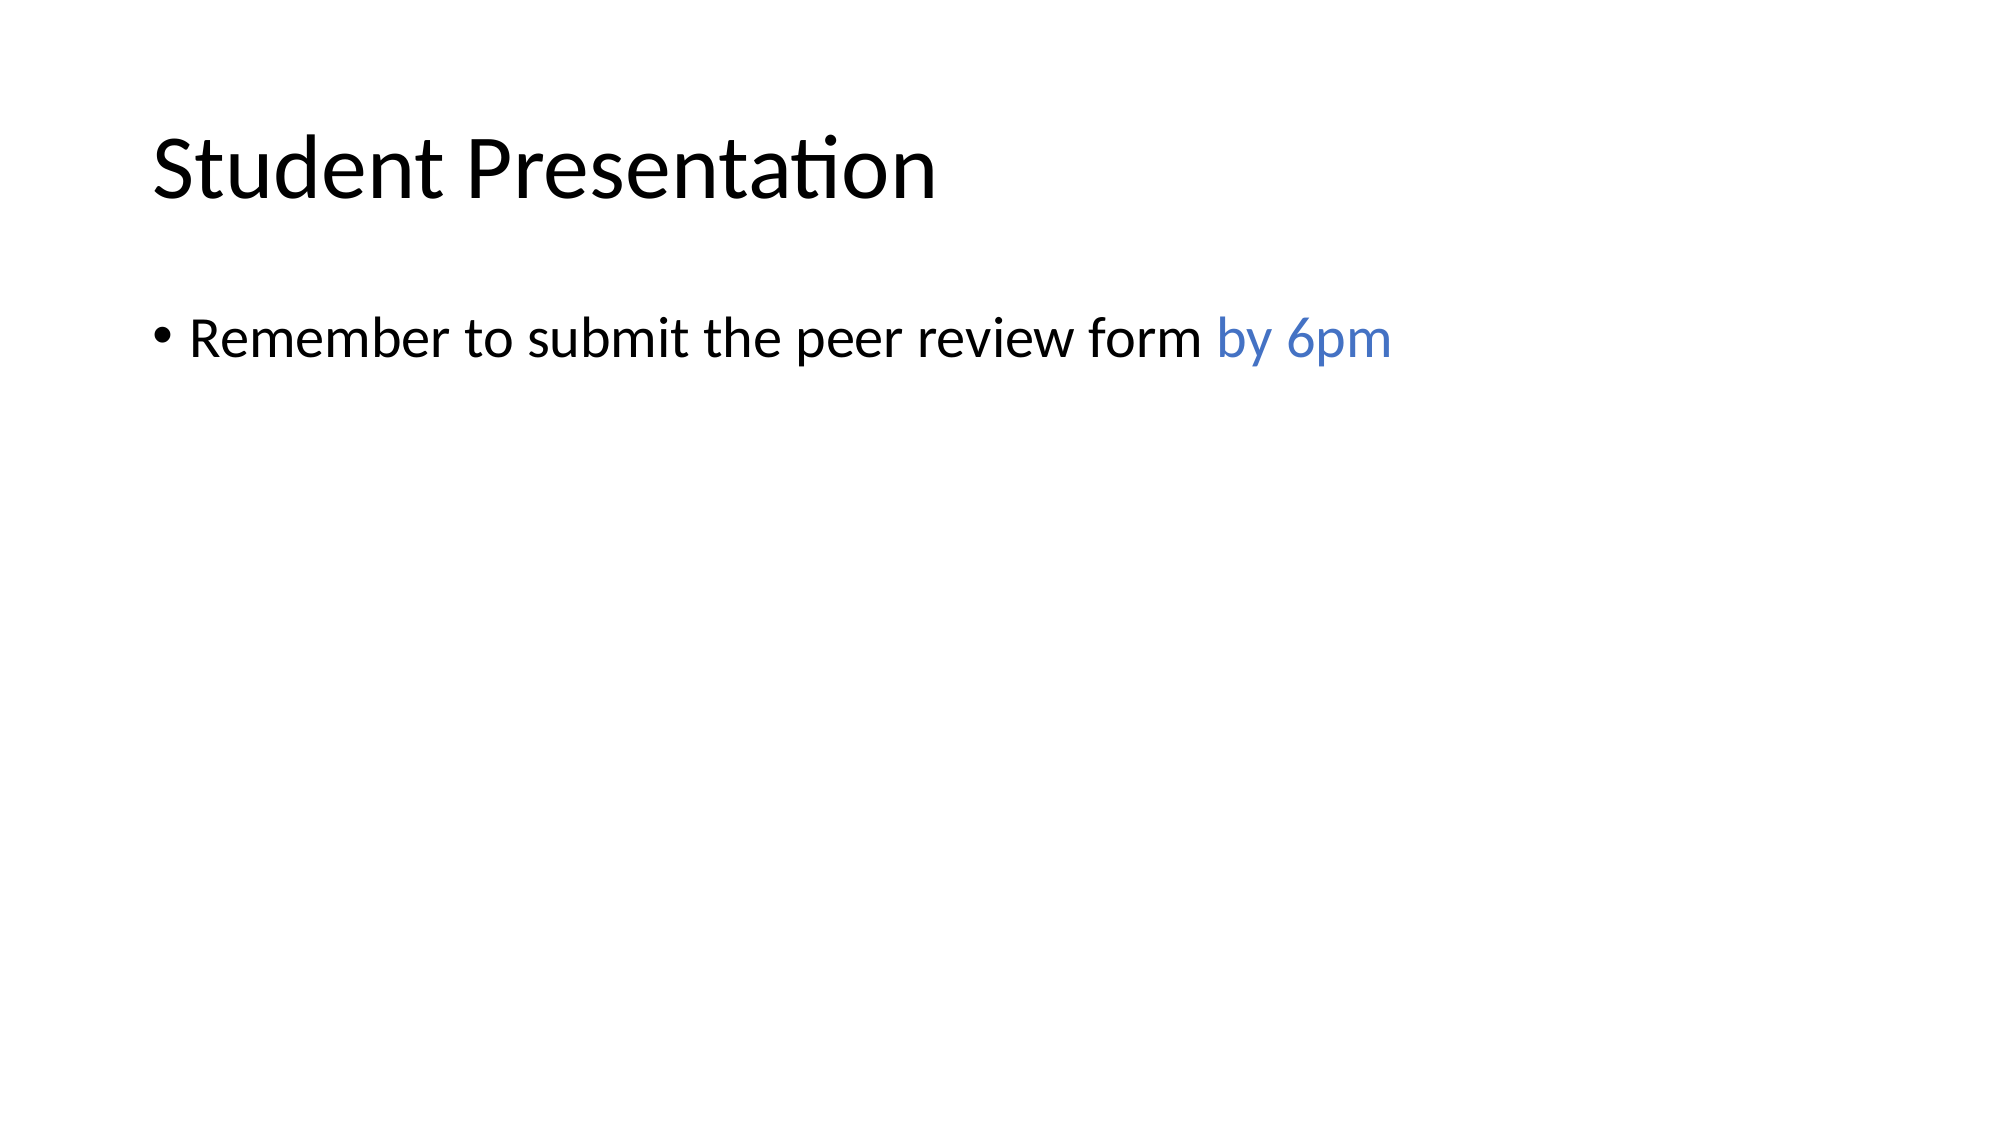

# Student Presentation
Remember to submit the peer review form by 6pm